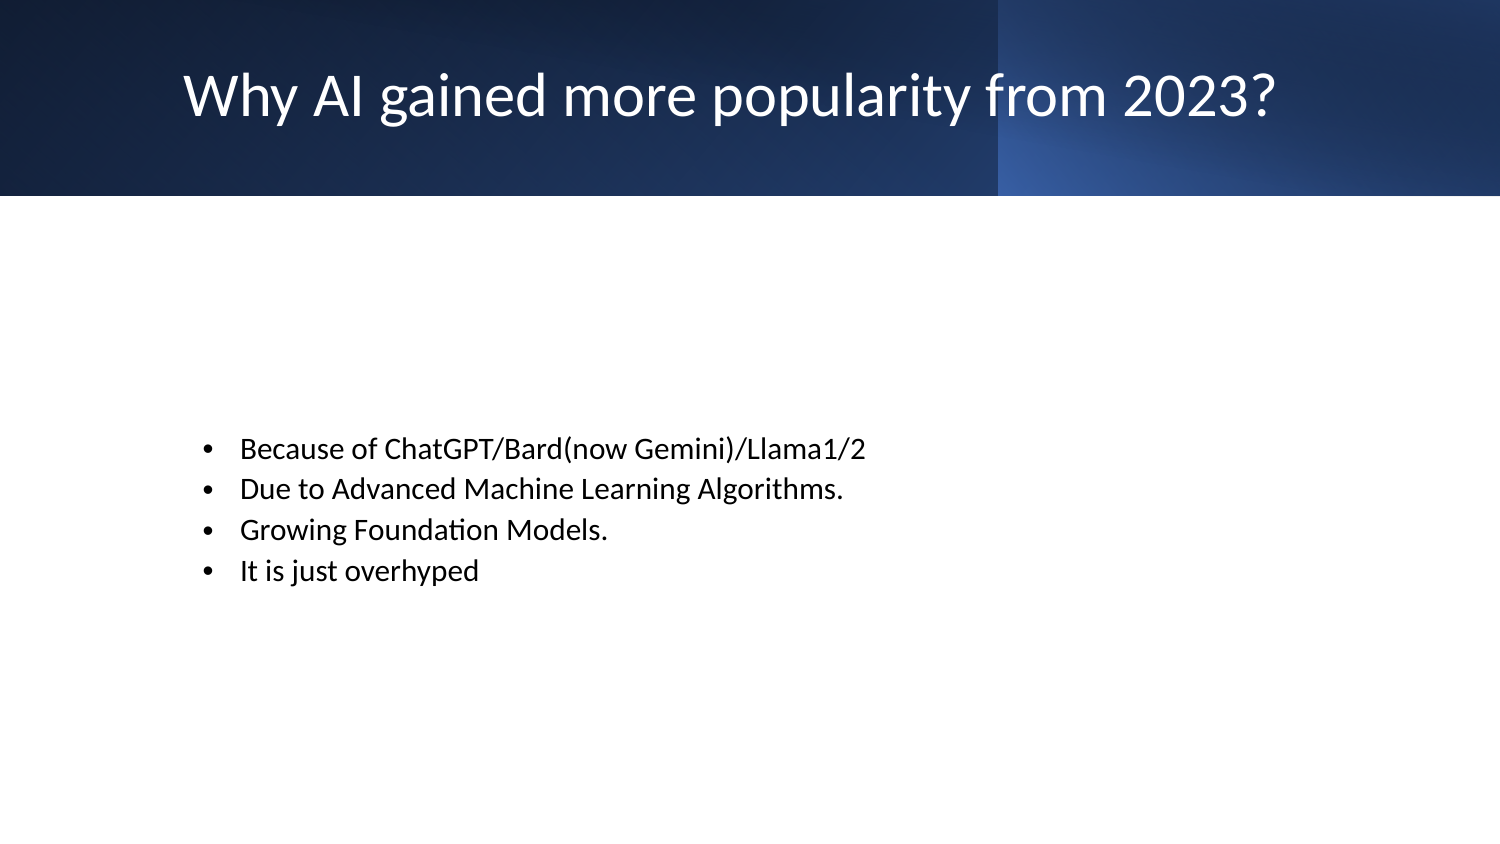

Why AI gained more popularity from 2023?
Because of ChatGPT/Bard(now Gemini)/Llama1/2
Due to Advanced Machine Learning Algorithms.
Growing Foundation Models.
It is just overhyped